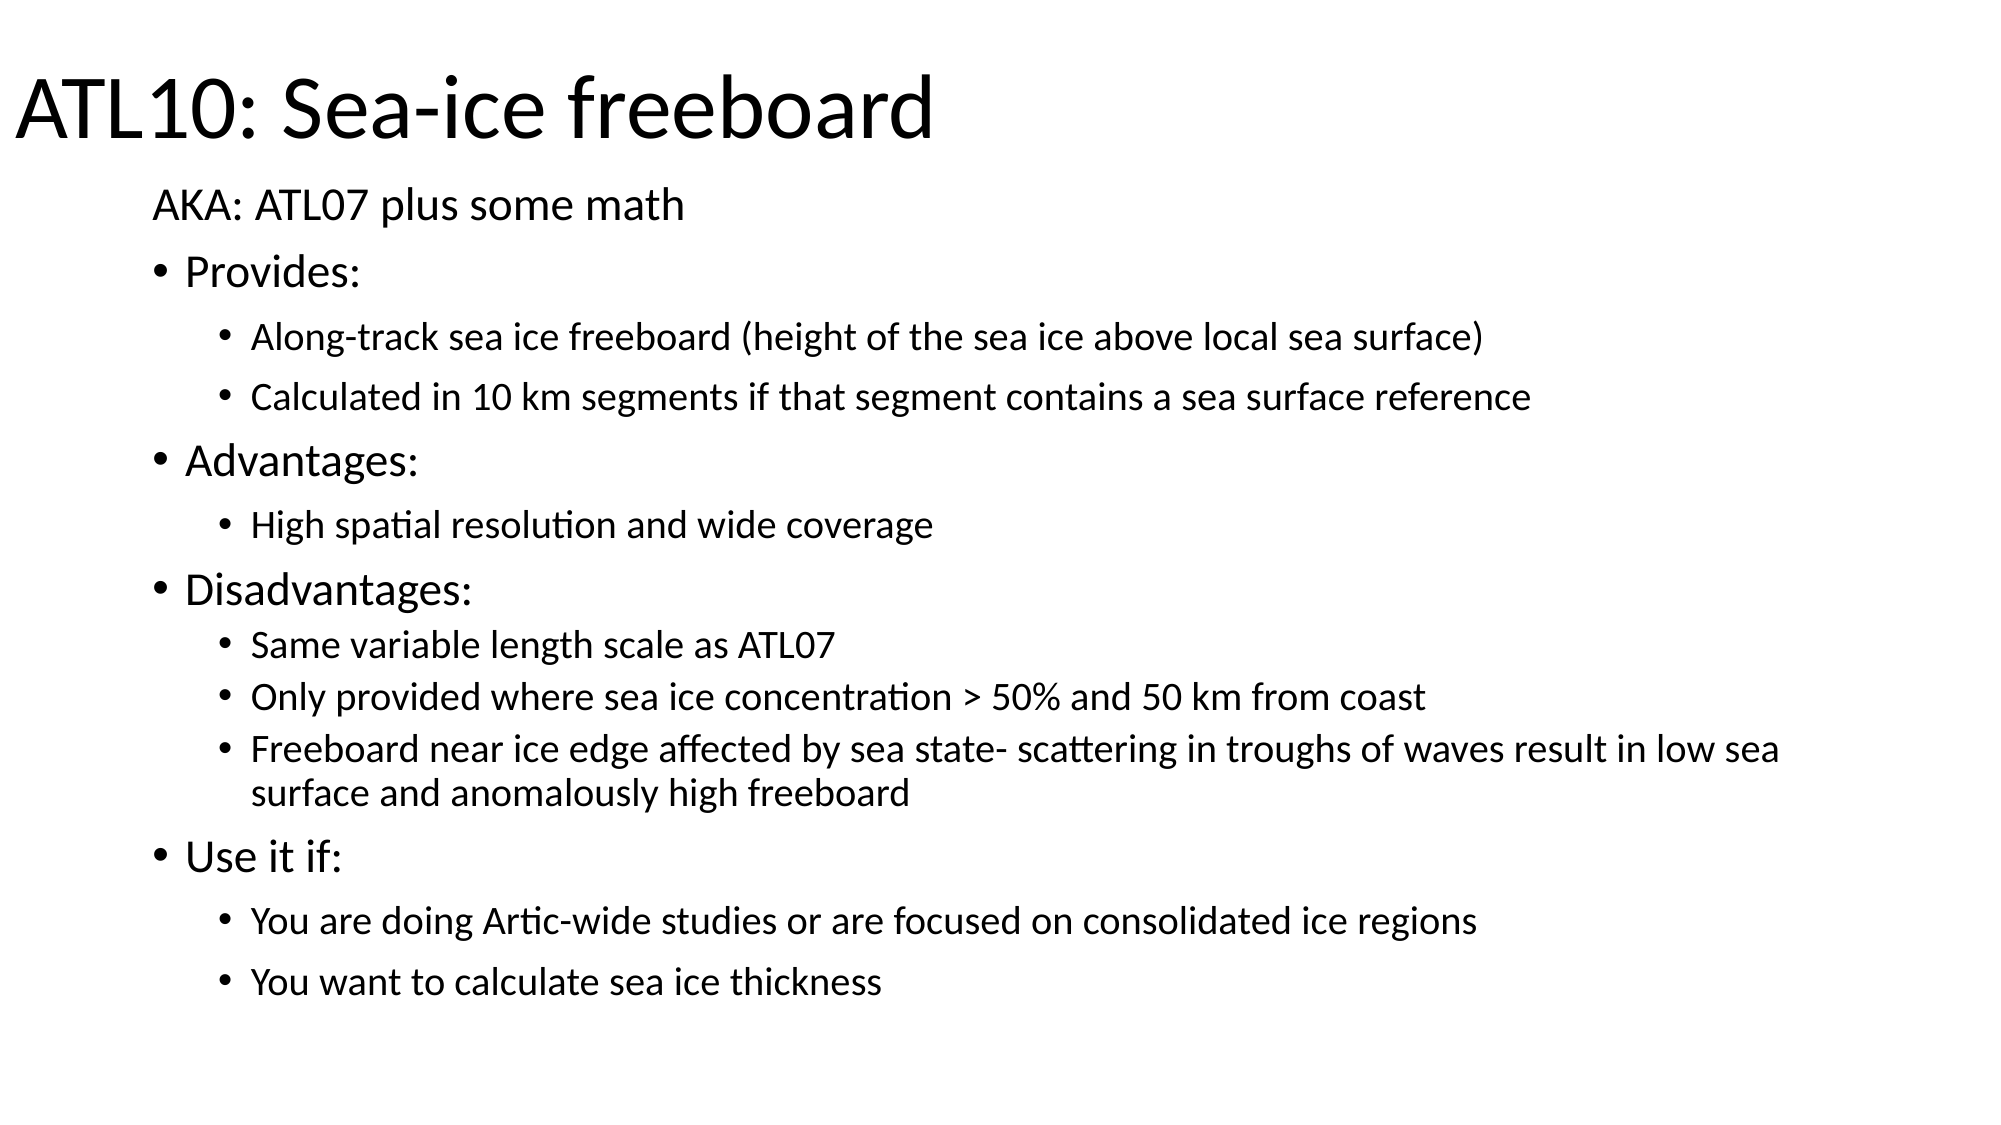

# ATL10: Sea-ice freeboard
AKA: ATL07 plus some math
Provides:
Along-track sea ice freeboard (height of the sea ice above local sea surface)
Calculated in 10 km segments if that segment contains a sea surface reference
Advantages:
High spatial resolution and wide coverage
Disadvantages:
Same variable length scale as ATL07
Only provided where sea ice concentration > 50% and 50 km from coast
Freeboard near ice edge affected by sea state- scattering in troughs of waves result in low sea surface and anomalously high freeboard
Use it if:
You are doing Artic-wide studies or are focused on consolidated ice regions
You want to calculate sea ice thickness